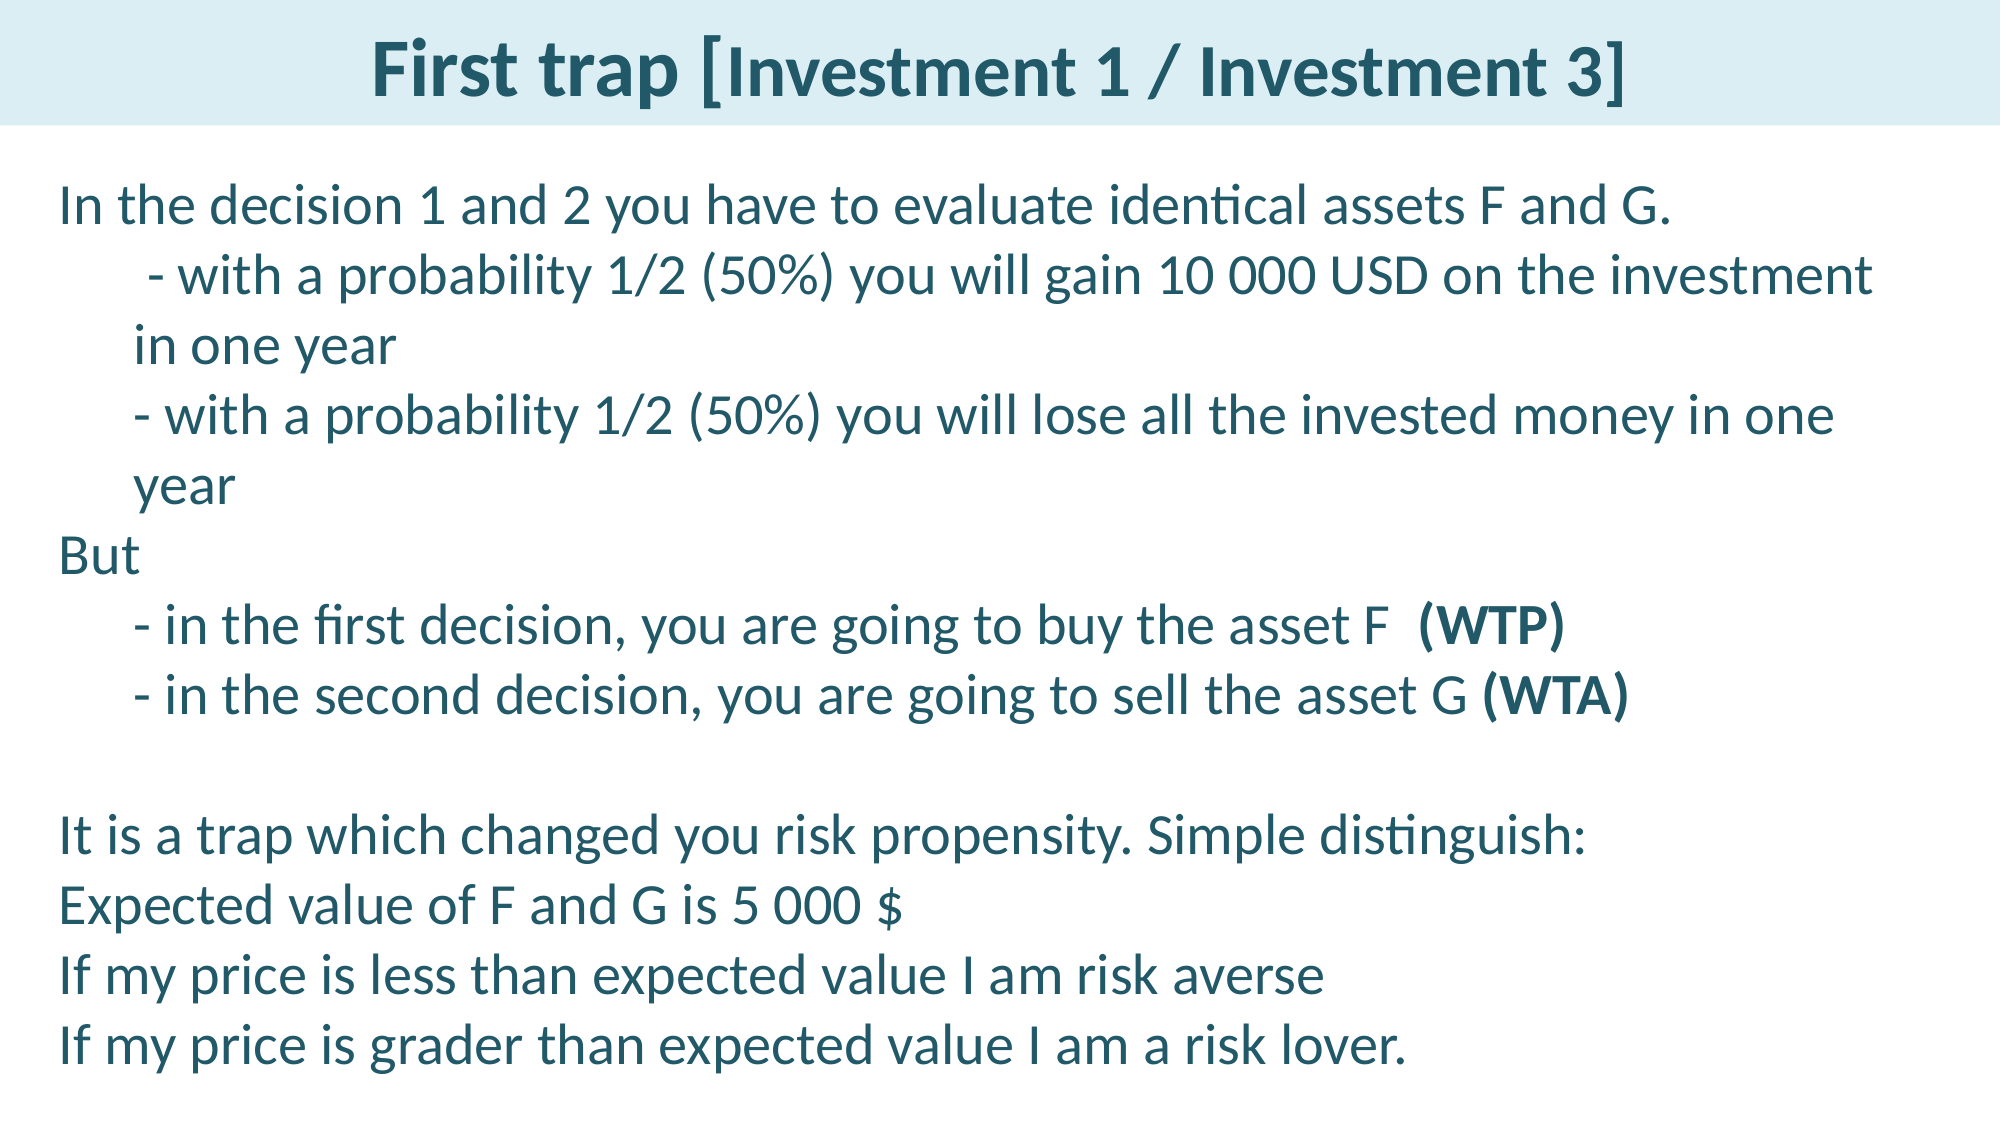

# First trap [Investment 1 / Investment 3]
In the decision 1 and 2 you have to evaluate identical assets F and G.
 - with a probability 1/2 (50%) you will gain 10 000 USD on the investment in one year
- with a probability 1/2 (50%) you will lose all the invested money in one year
But
- in the first decision, you are going to buy the asset F  (WTP)
- in the second decision, you are going to sell the asset G (WTA)

It is a trap which changed you risk propensity. Simple distinguish:
Expected value of F and G is 5 000 $
If my price is less than expected value I am risk averse
If my price is grader than expected value I am a risk lover.